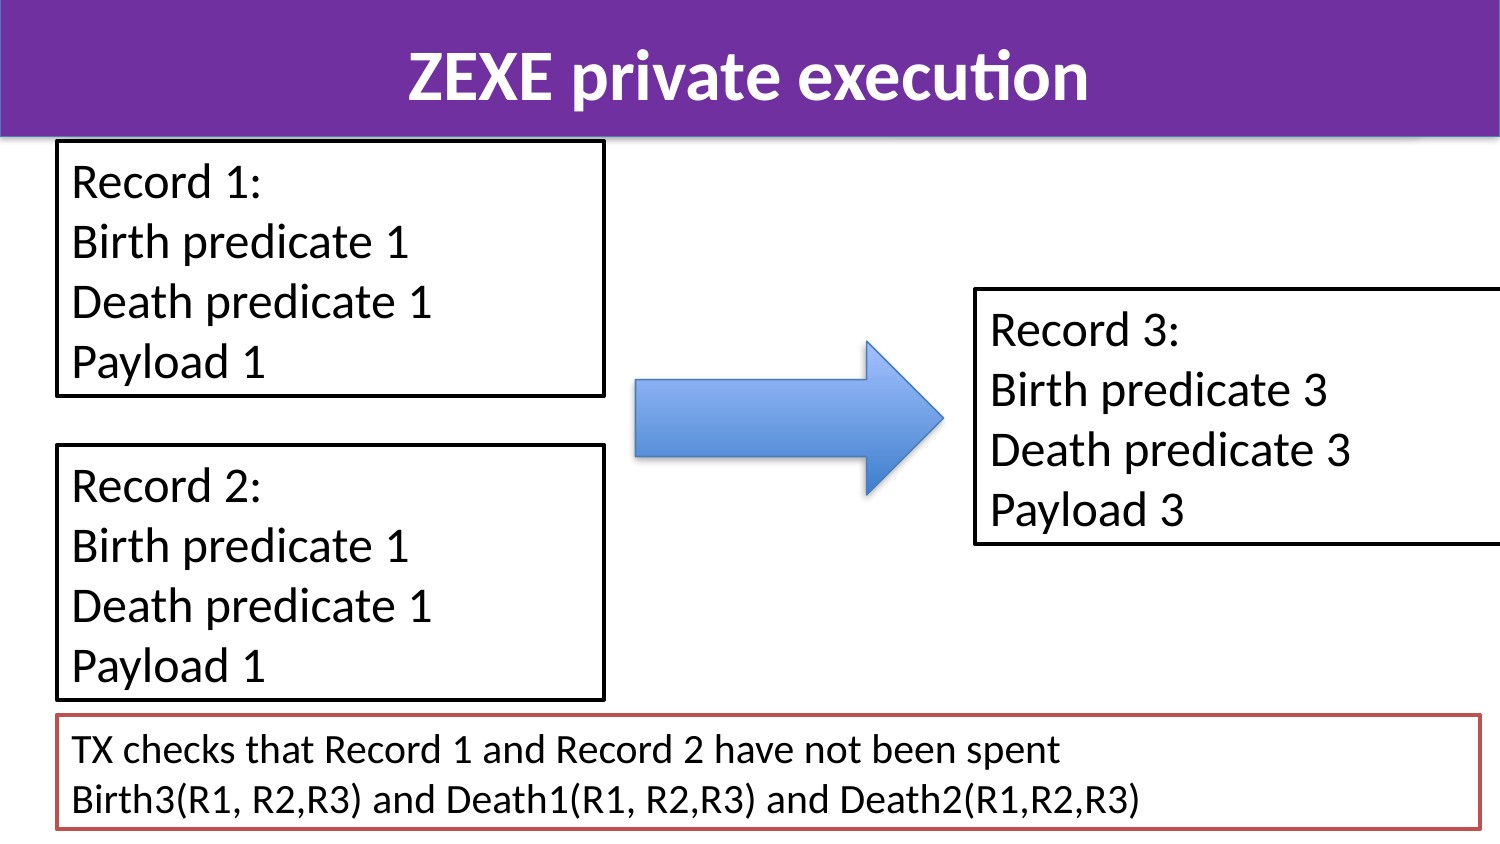

# ZEXE private execution
Record 1:
Birth predicate 1
Death predicate 1
Payload 1
Record 3:
Birth predicate 3
Death predicate 3
Payload 3

Record 2:
Birth predicate 1
Death predicate 1
Payload 1
TX checks that Record 1 and Record 2 have not been spent
Birth3(R1, R2,R3) and Death1(R1, R2,R3) and Death2(R1,R2,R3)